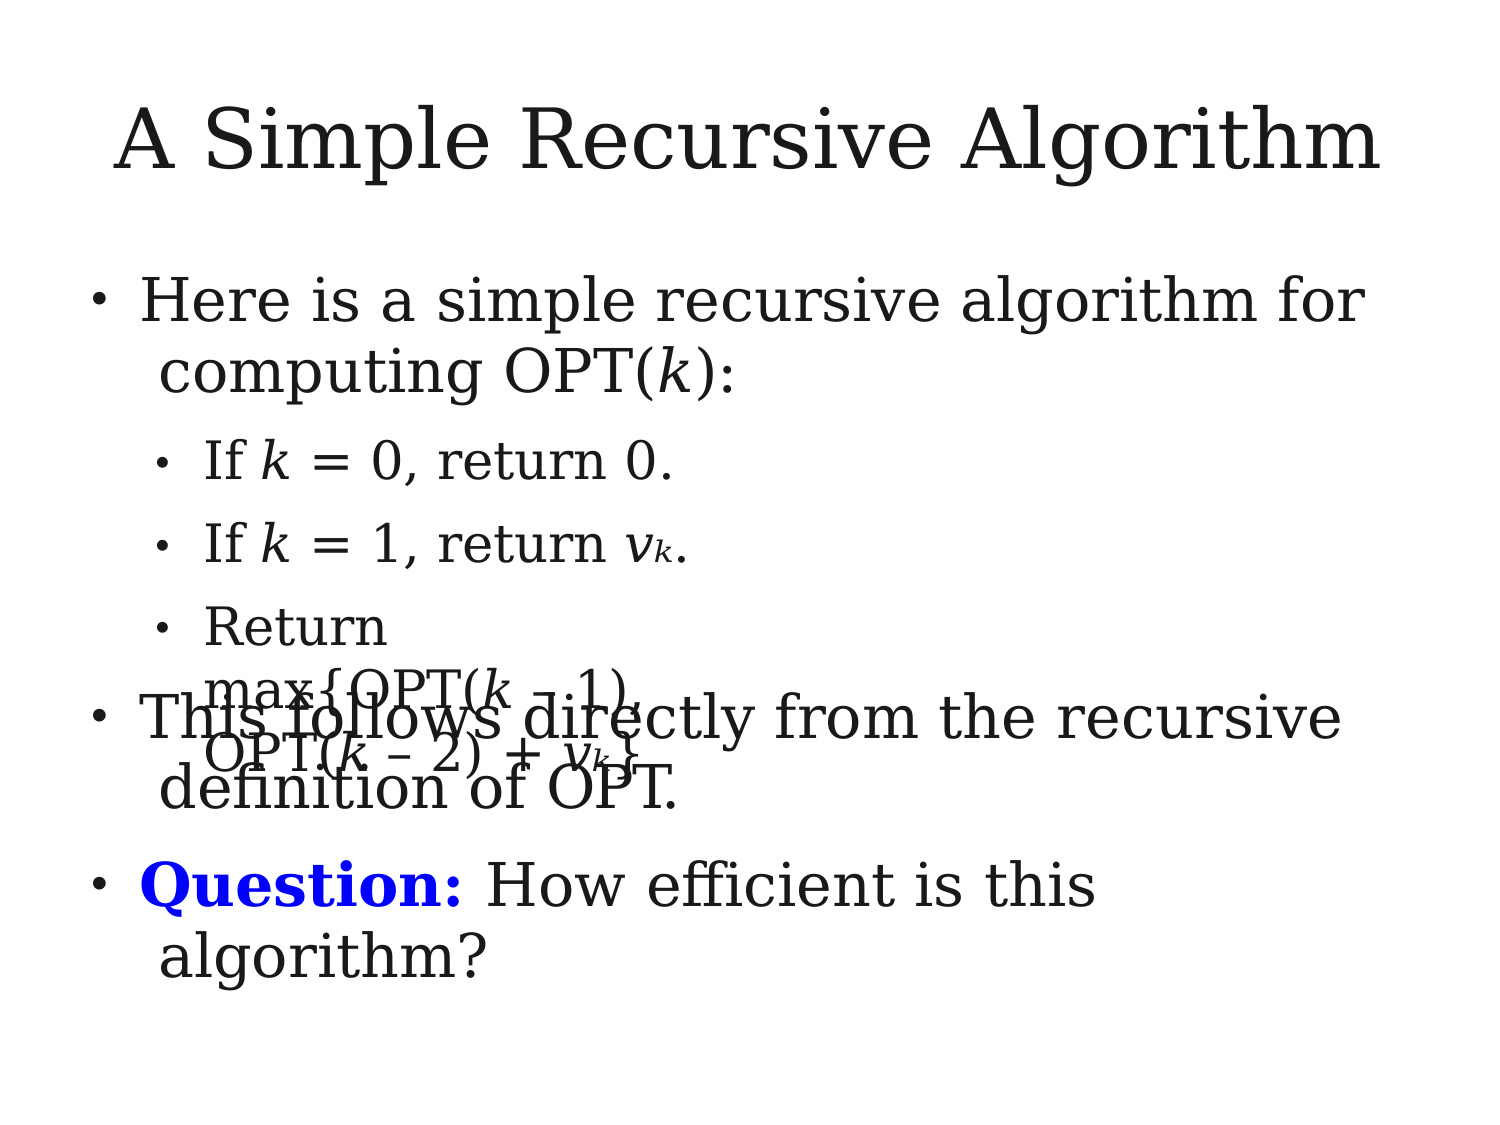

# A Simple Recursive Algorithm
Here is a simple recursive algorithm for  computing OPT(k):
●
If k = 0, return 0.  If k = 1, return vₖ.
Return max{OPT(k – 1), OPT(k – 2) + vₖ}
●
●
●
This follows directly from the recursive  definition of OPT.
Question: How efficient is this  algorithm?
●
●